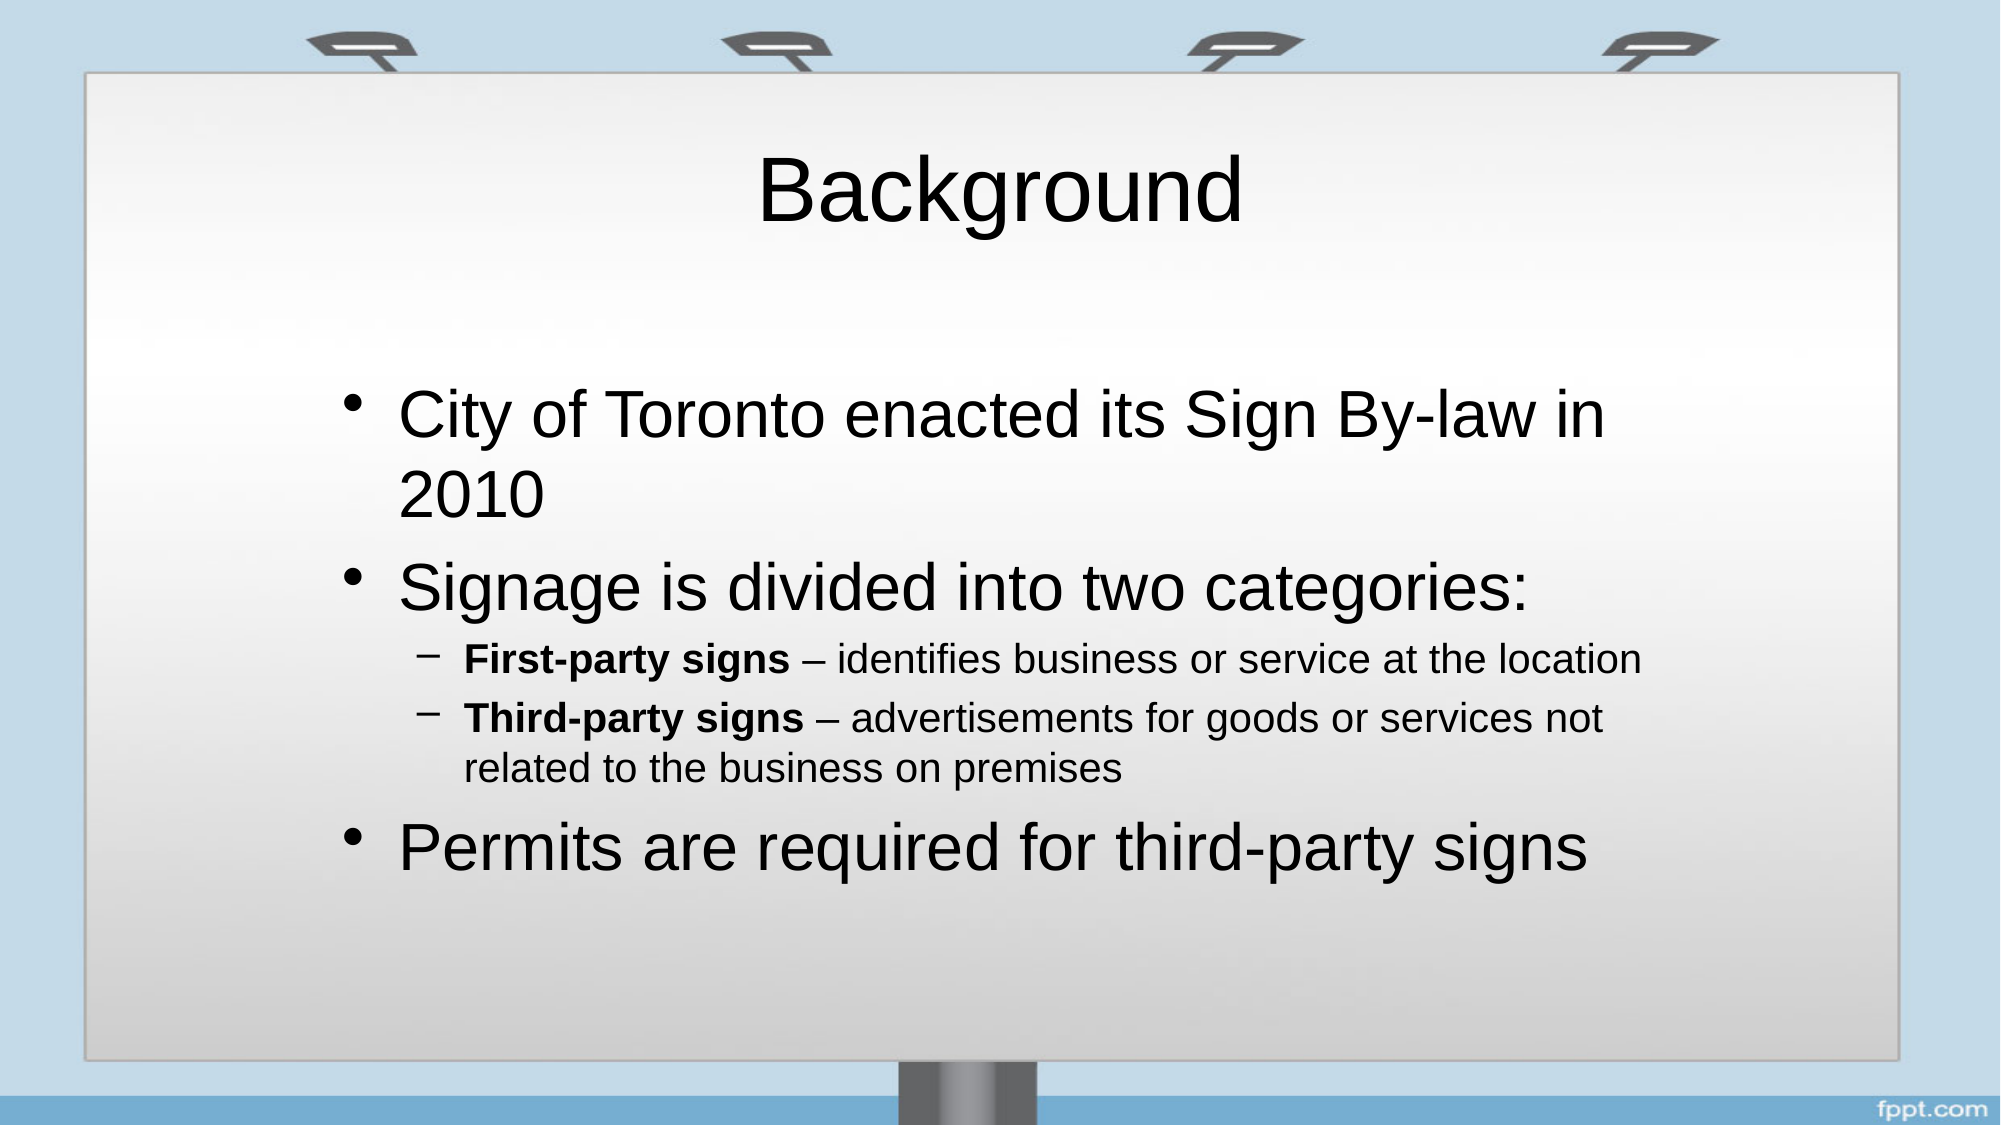

# Background
City of Toronto enacted its Sign By-law in 2010
Signage is divided into two categories:
First-party signs – identifies business or service at the location
Third-party signs – advertisements for goods or services not related to the business on premises
Permits are required for third-party signs